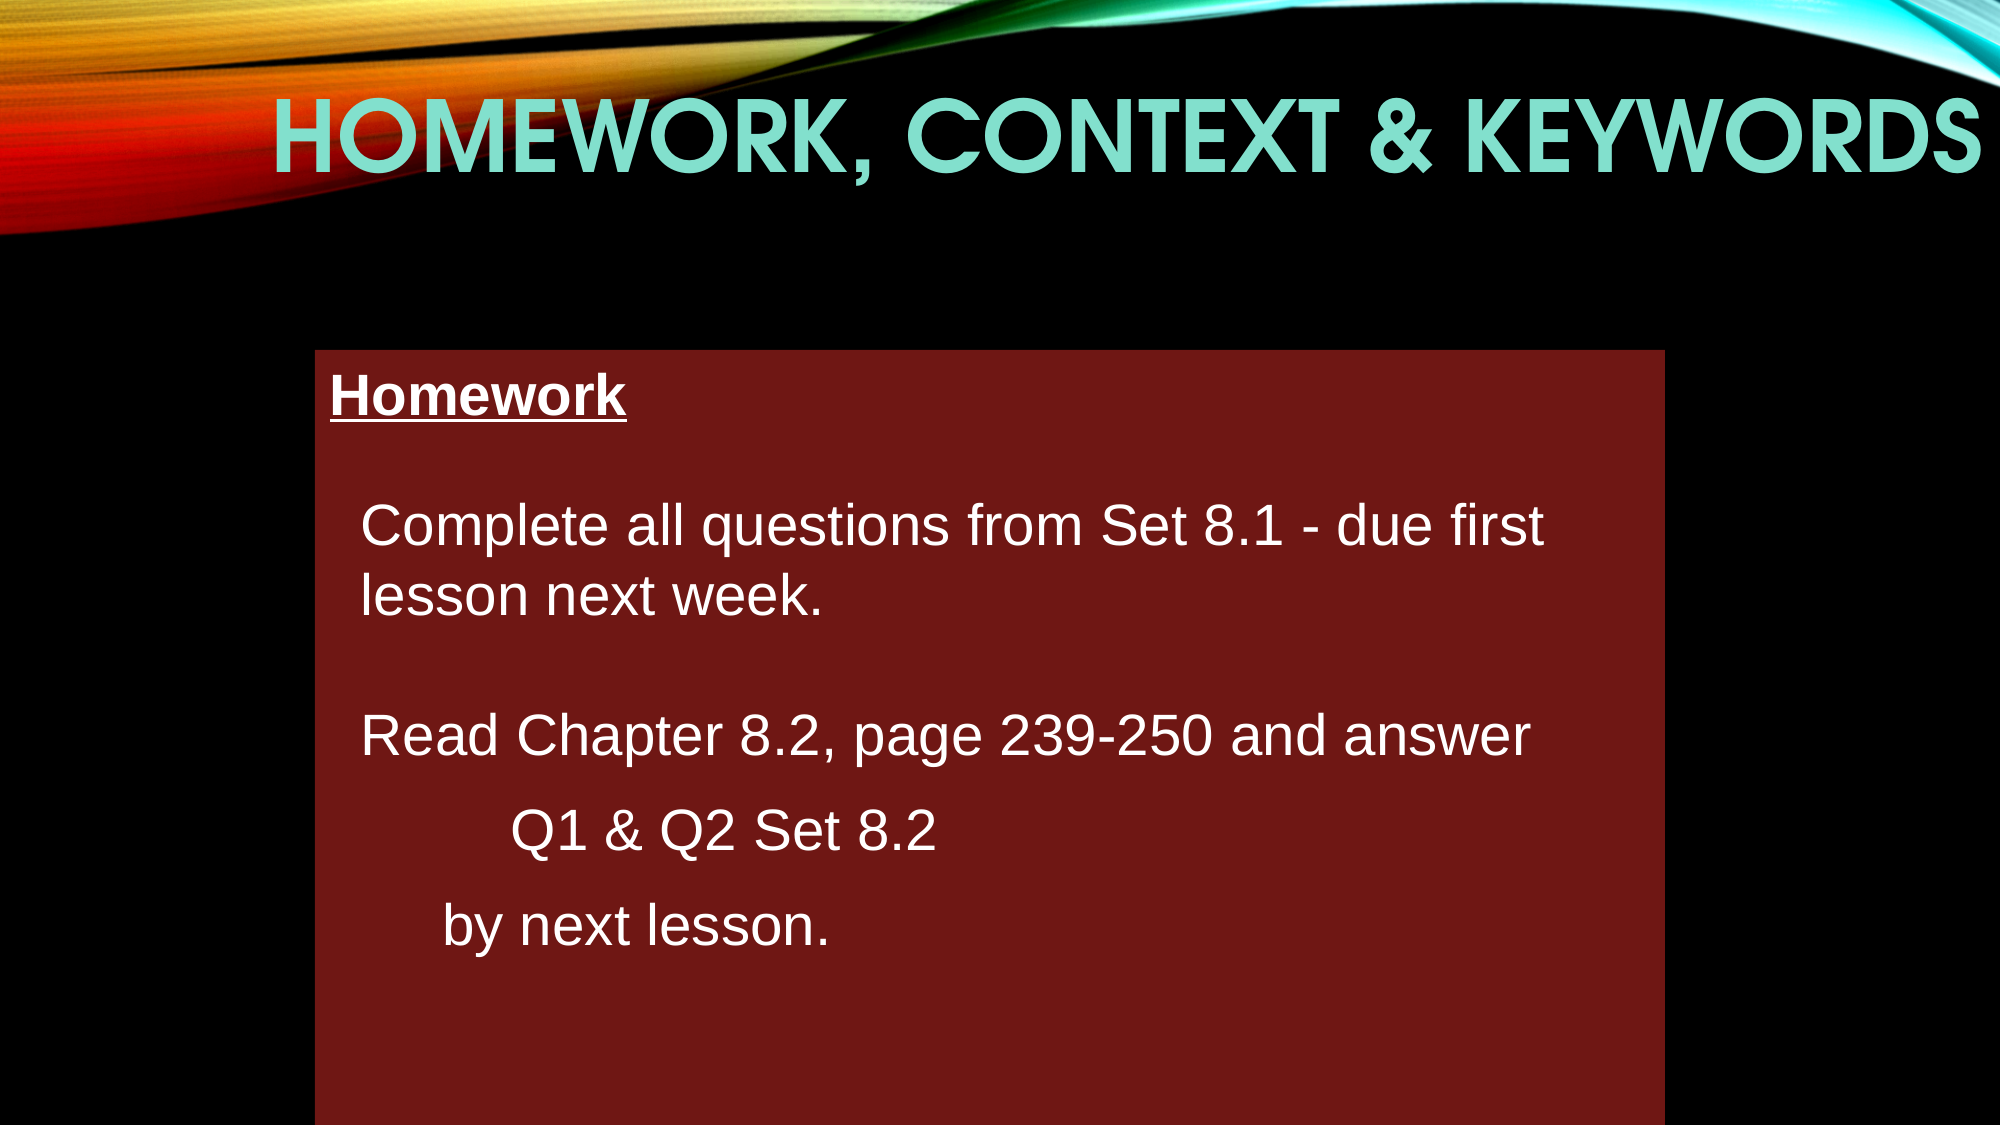

Homework, Context & Keywords
Homework

Complete all questions from Set 8.1 - due first lesson next week.

Read Chapter 8.2, page 239-250 and answer
	Q1 & Q2 Set 8.2
     by next lesson.